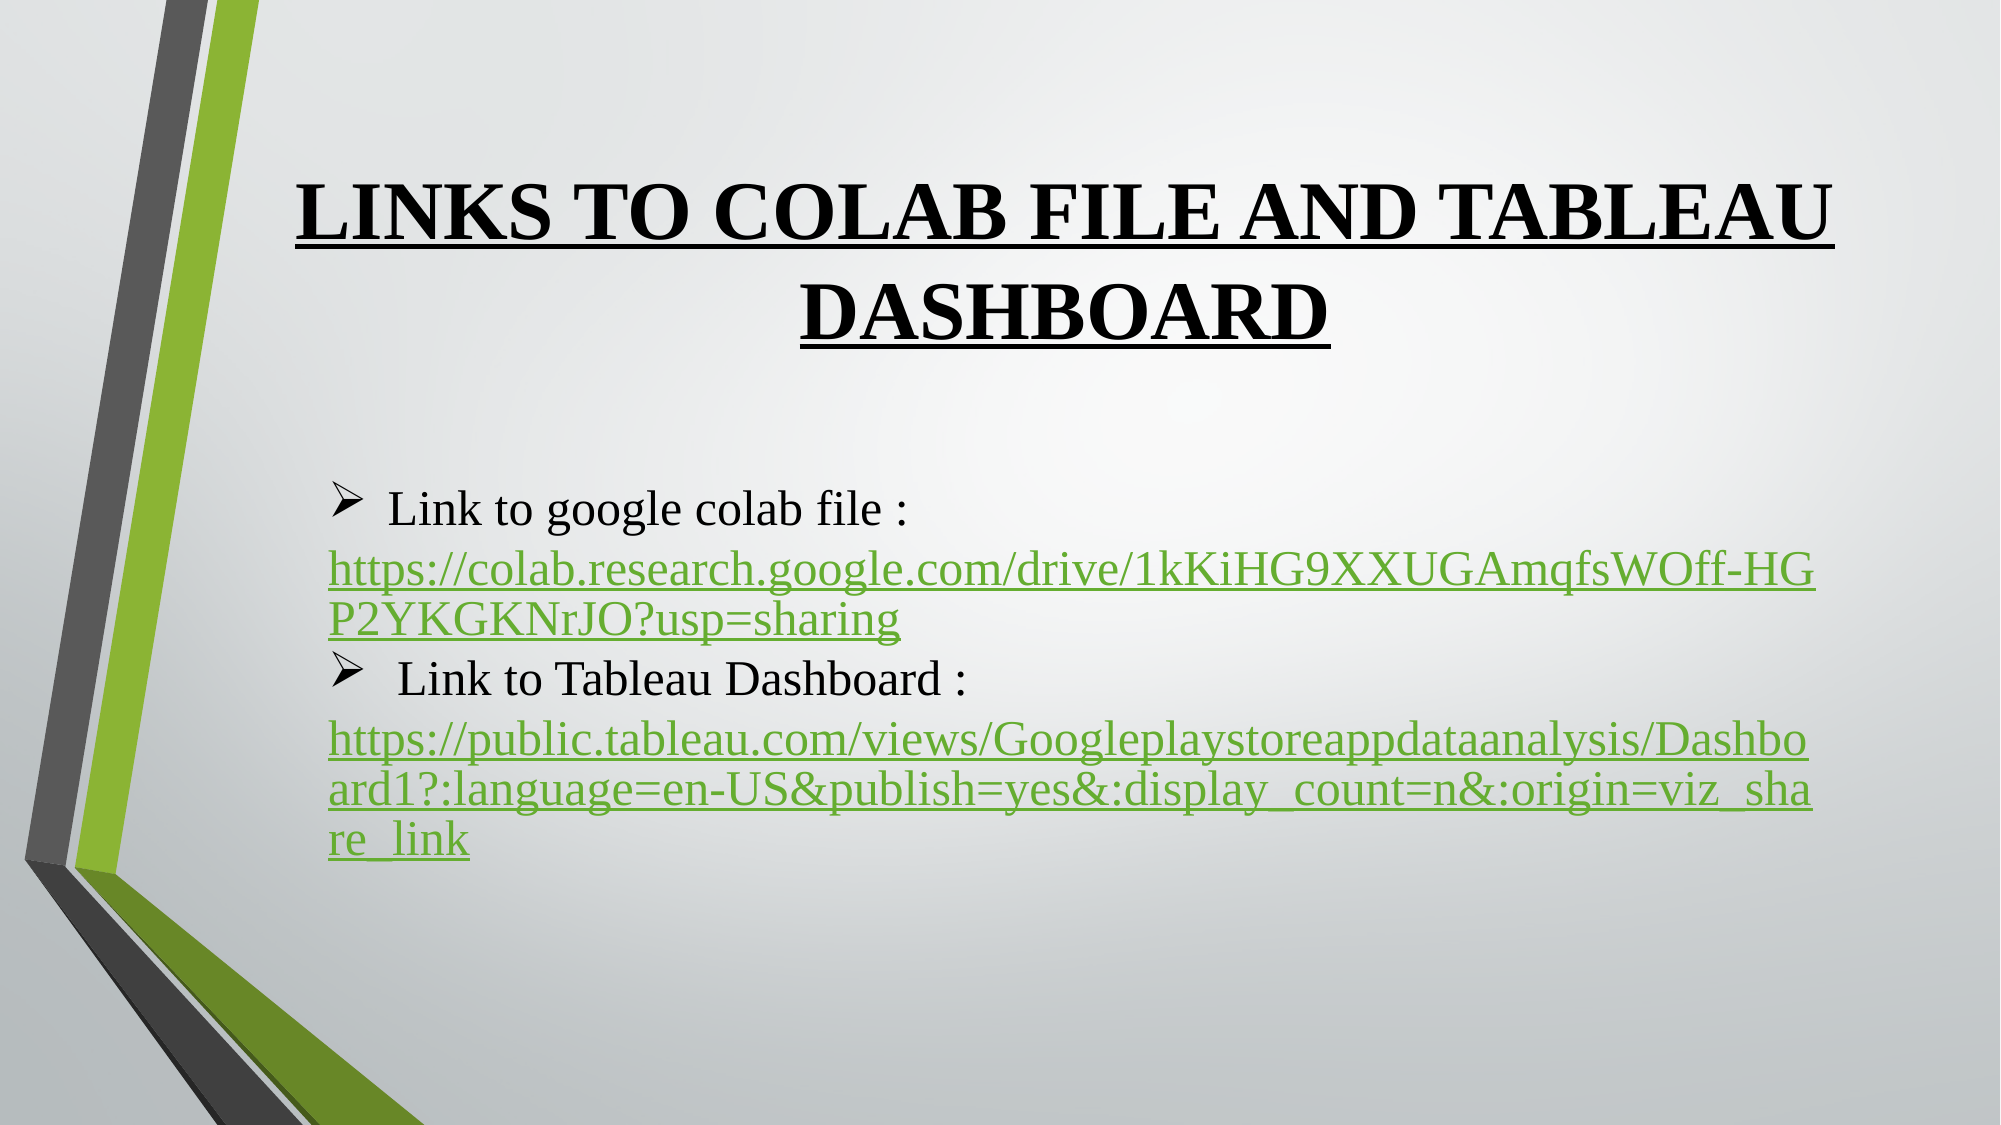

# LINKS TO COLAB FILE AND TABLEAU DASHBOARD
 Link to google colab file :
https://colab.research.google.com/drive/1kKiHG9XXUGAmqfsWOff-HGP2YKGKNrJO?usp=sharing
 Link to Tableau Dashboard :
https://public.tableau.com/views/Googleplaystoreappdataanalysis/Dashboard1?:language=en-US&publish=yes&:display_count=n&:origin=viz_share_link